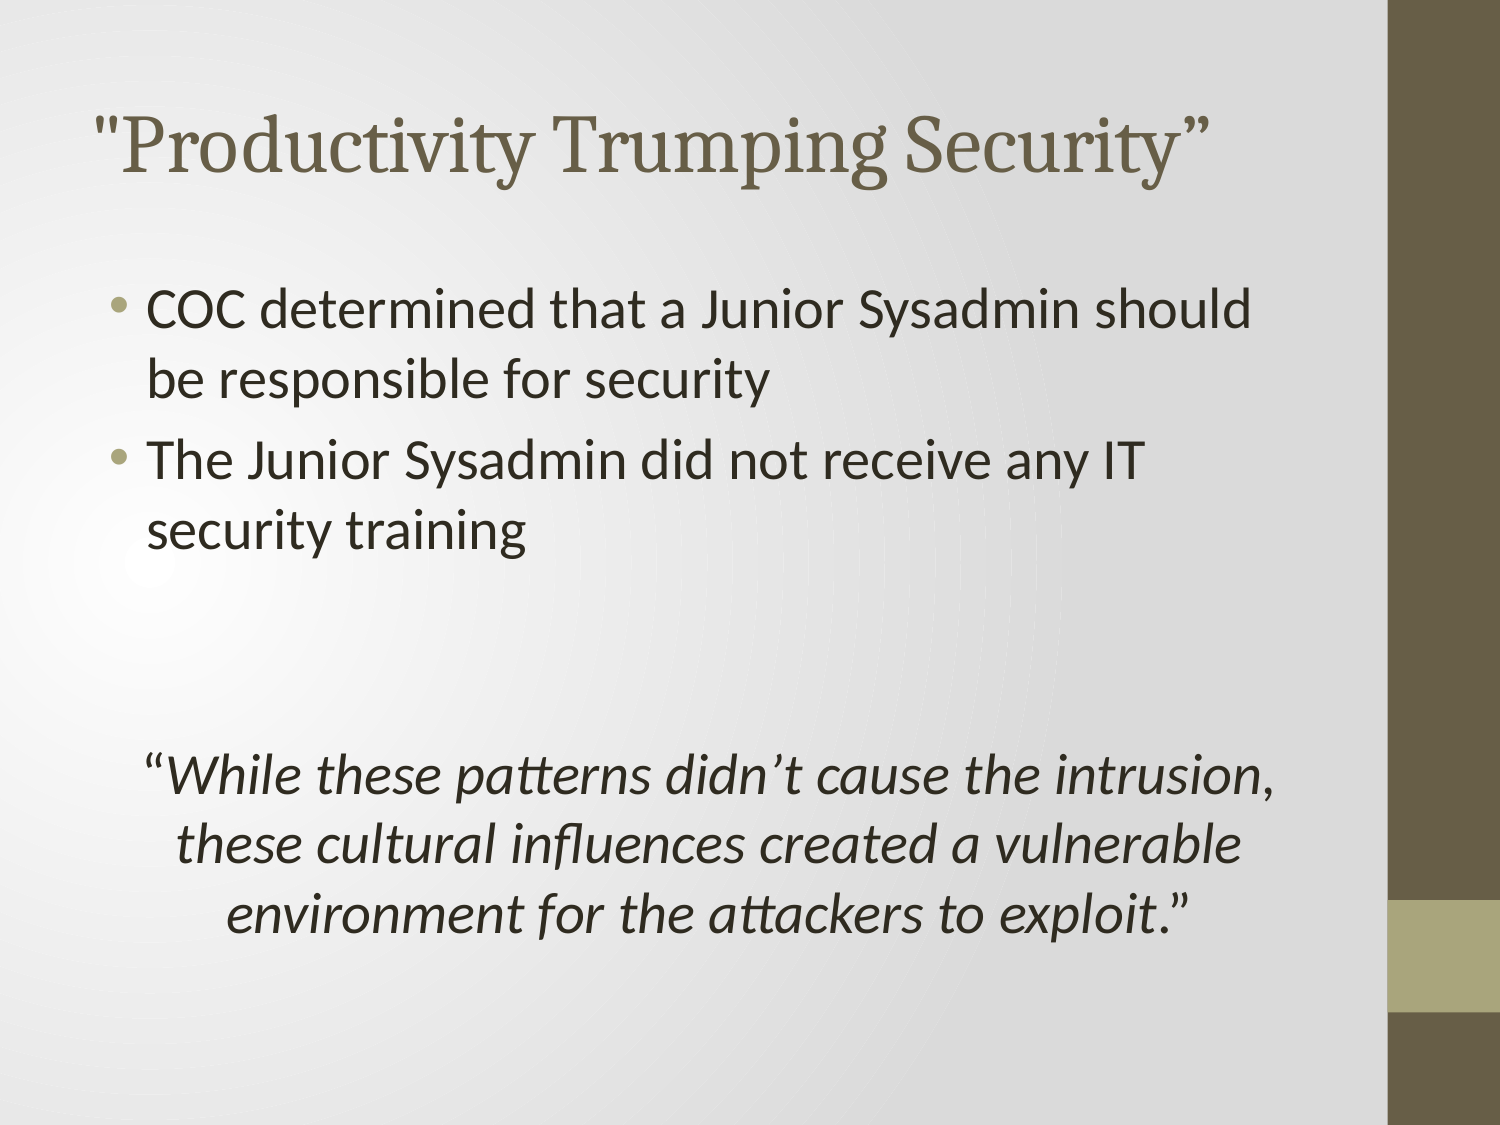

# "Productivity Trumping Security”
COC determined that a Junior Sysadmin should be responsible for security
The Junior Sysadmin did not receive any IT security training

“While these patterns didn’t cause the intrusion, these cultural influences created a vulnerable environment for the attackers to exploit.”